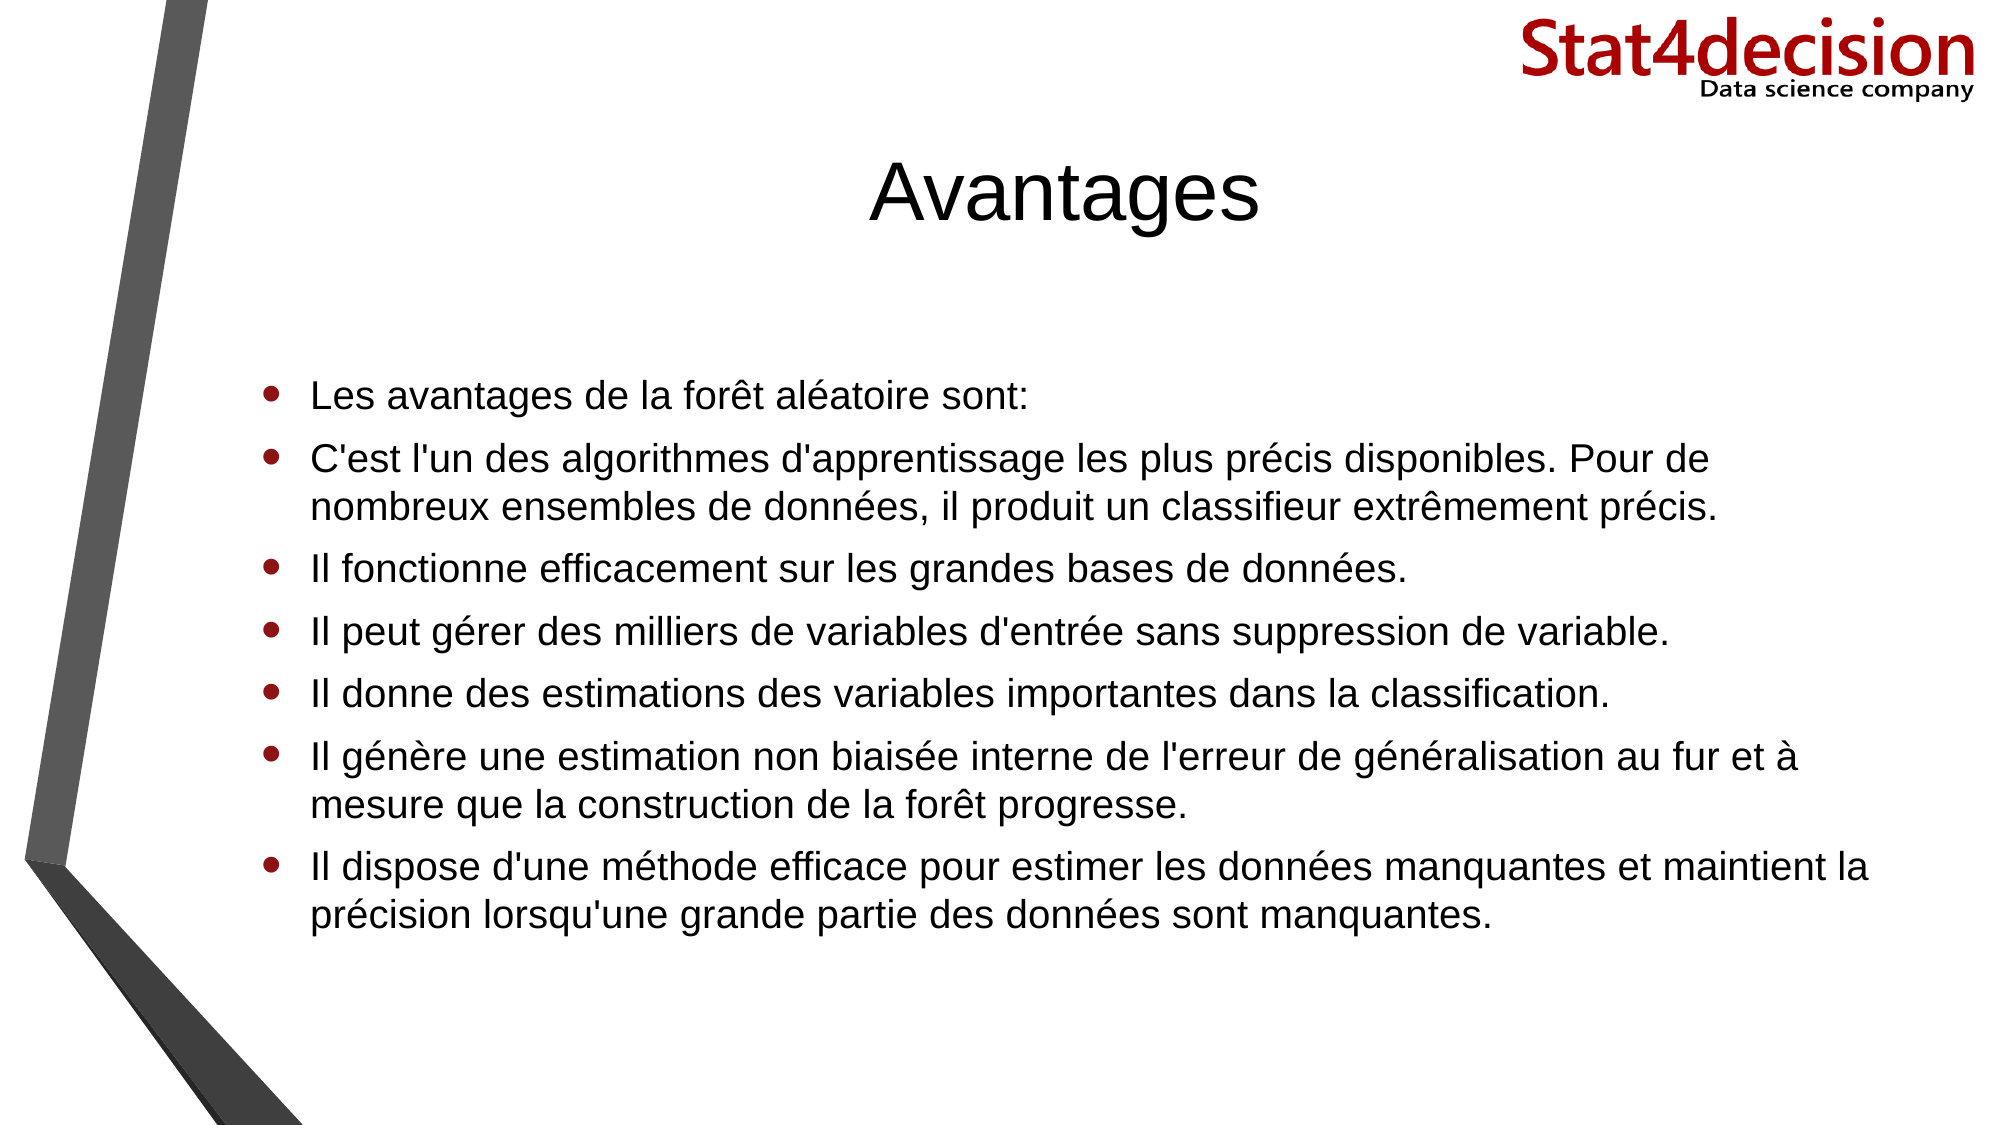

# Avantages

Les avantages de la forêt aléatoire sont:
C'est l'un des algorithmes d'apprentissage les plus précis disponibles. Pour de nombreux ensembles de données, il produit un classifieur extrêmement précis.
Il fonctionne efficacement sur les grandes bases de données.
Il peut gérer des milliers de variables d'entrée sans suppression de variable.
Il donne des estimations des variables importantes dans la classification.
Il génère une estimation non biaisée interne de l'erreur de généralisation au fur et à mesure que la construction de la forêt progresse.
Il dispose d'une méthode efficace pour estimer les données manquantes et maintient la précision lorsqu'une grande partie des données sont manquantes.